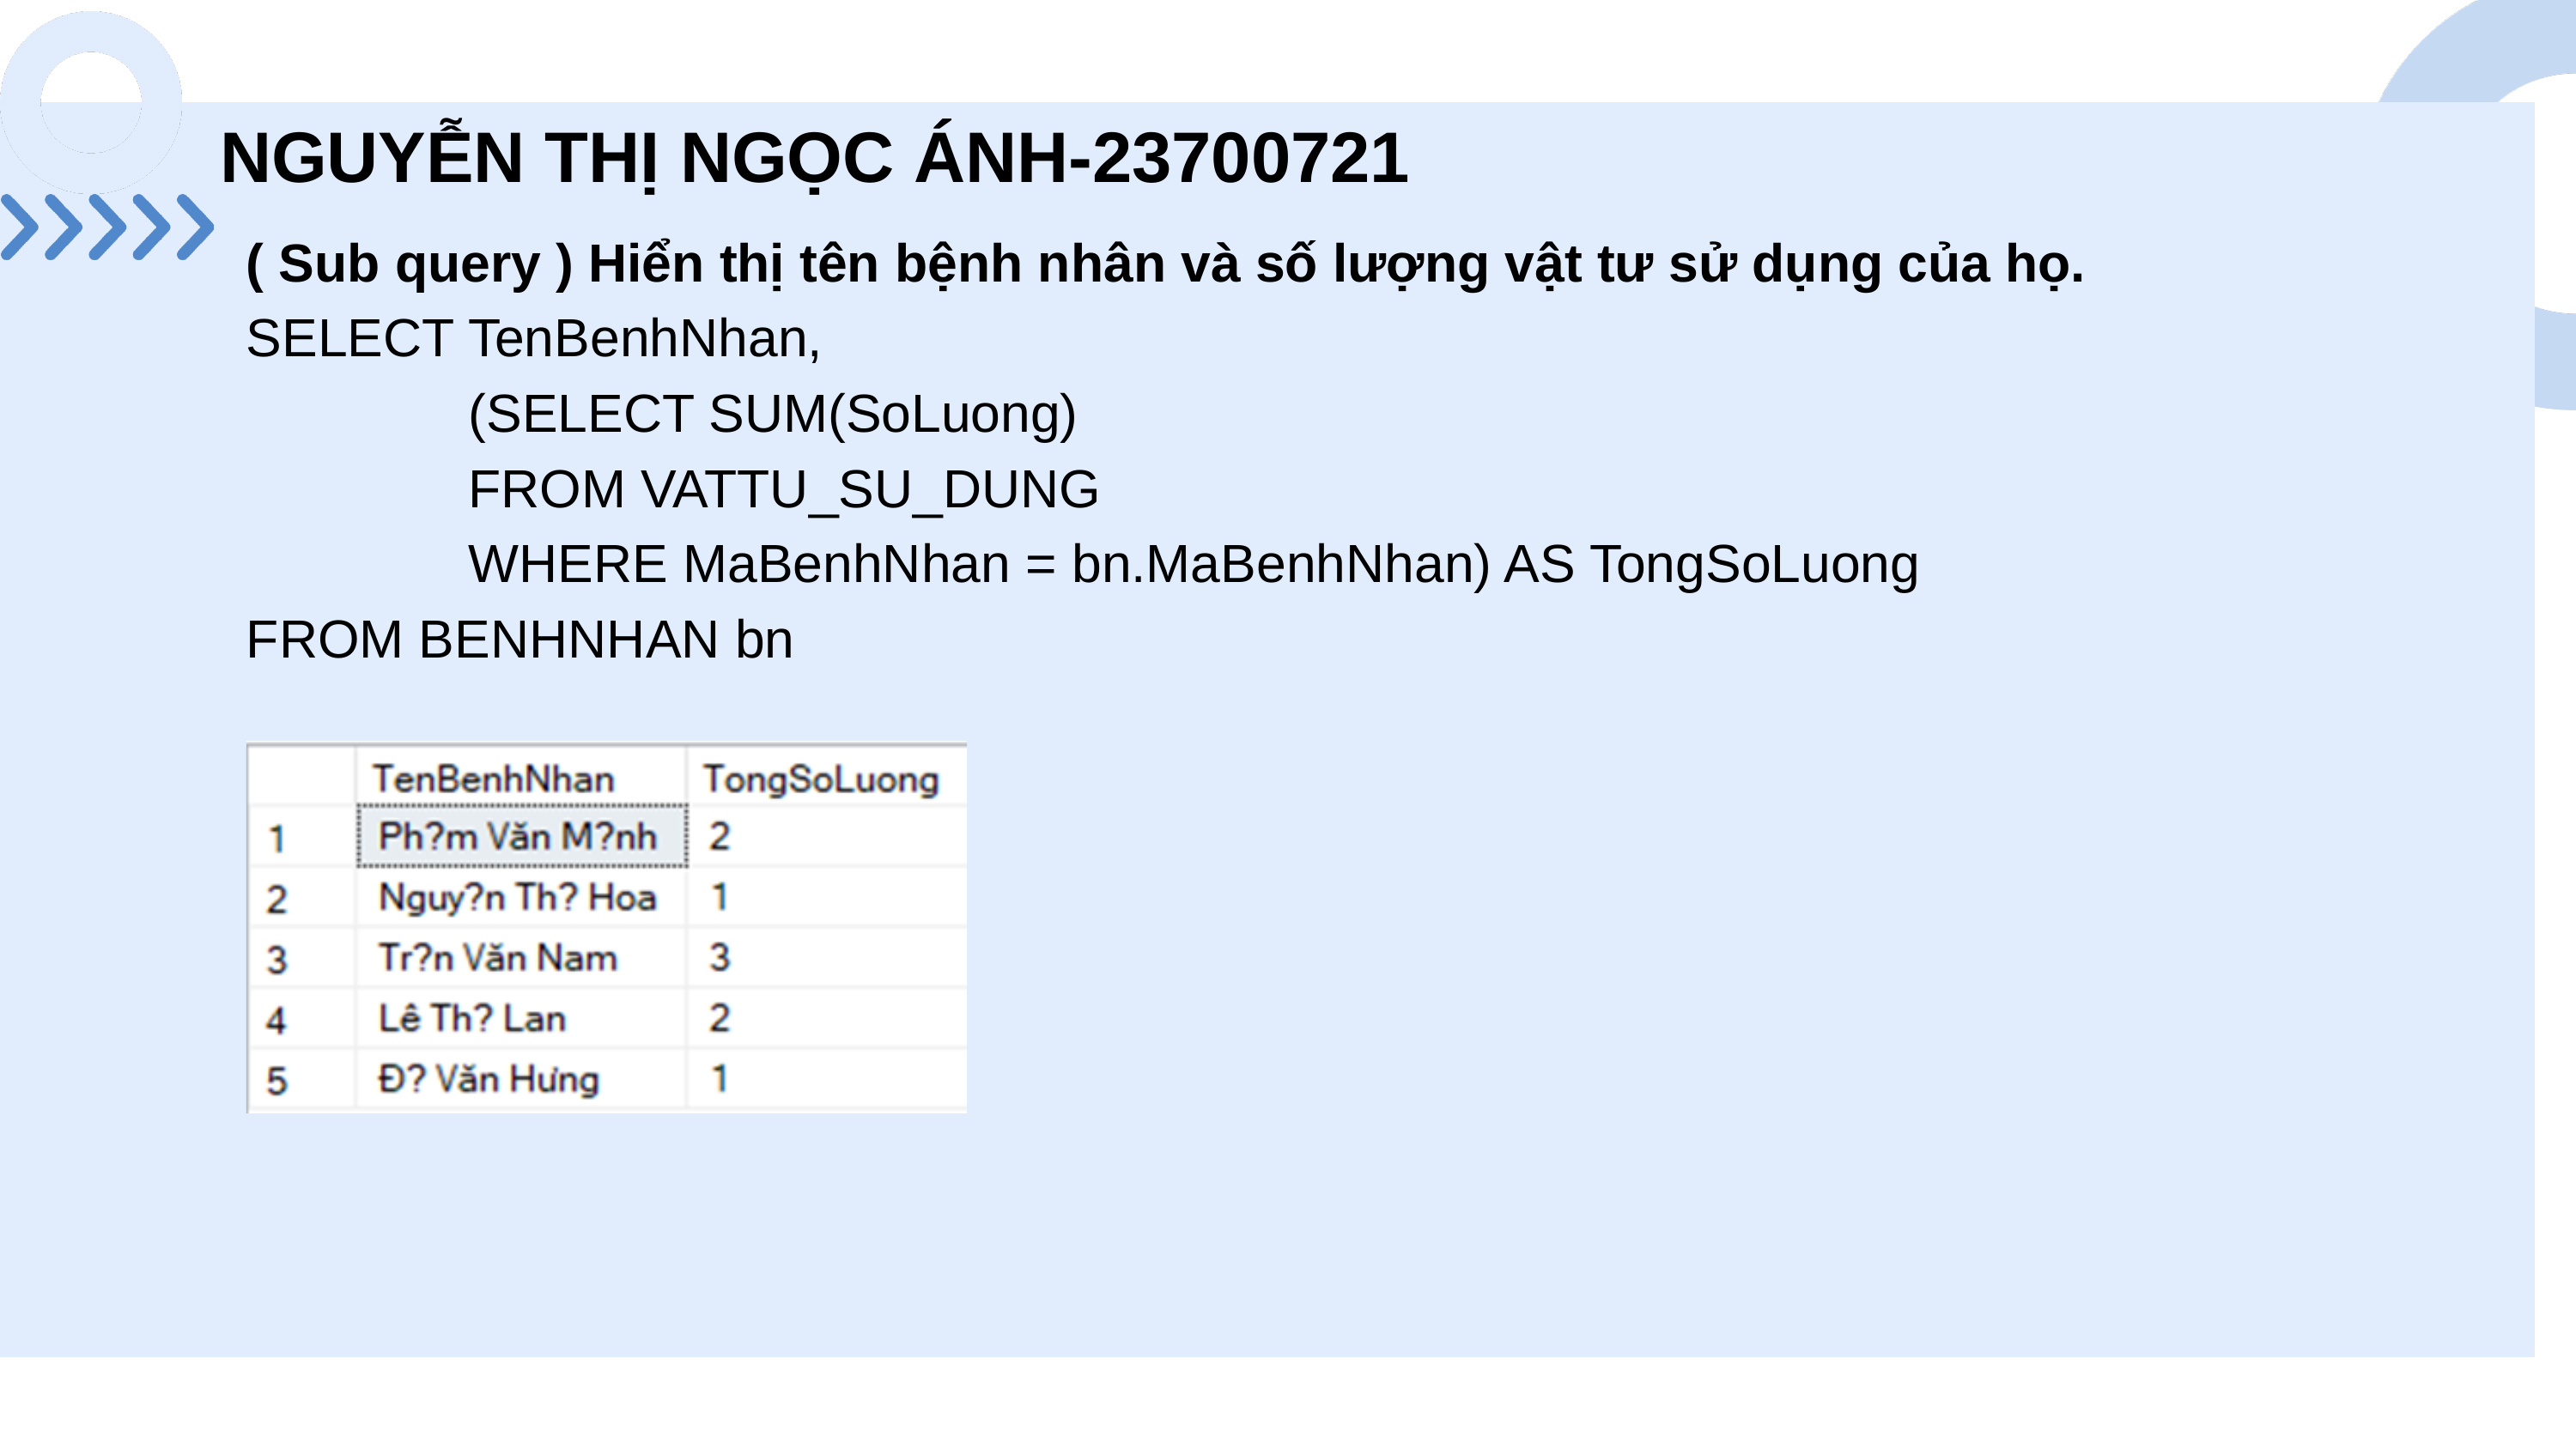

NGUYỄN THỊ NGỌC ÁNH-23700721

( Sub query ) Hiển thị tên bệnh nhân và số lượng vật tư sử dụng của họ.
SELECT TenBenhNhan,
               (SELECT SUM(SoLuong)
               FROM VATTU_SU_DUNG
               WHERE MaBenhNhan = bn.MaBenhNhan) AS TongSoLuong
FROM BENHNHAN bn